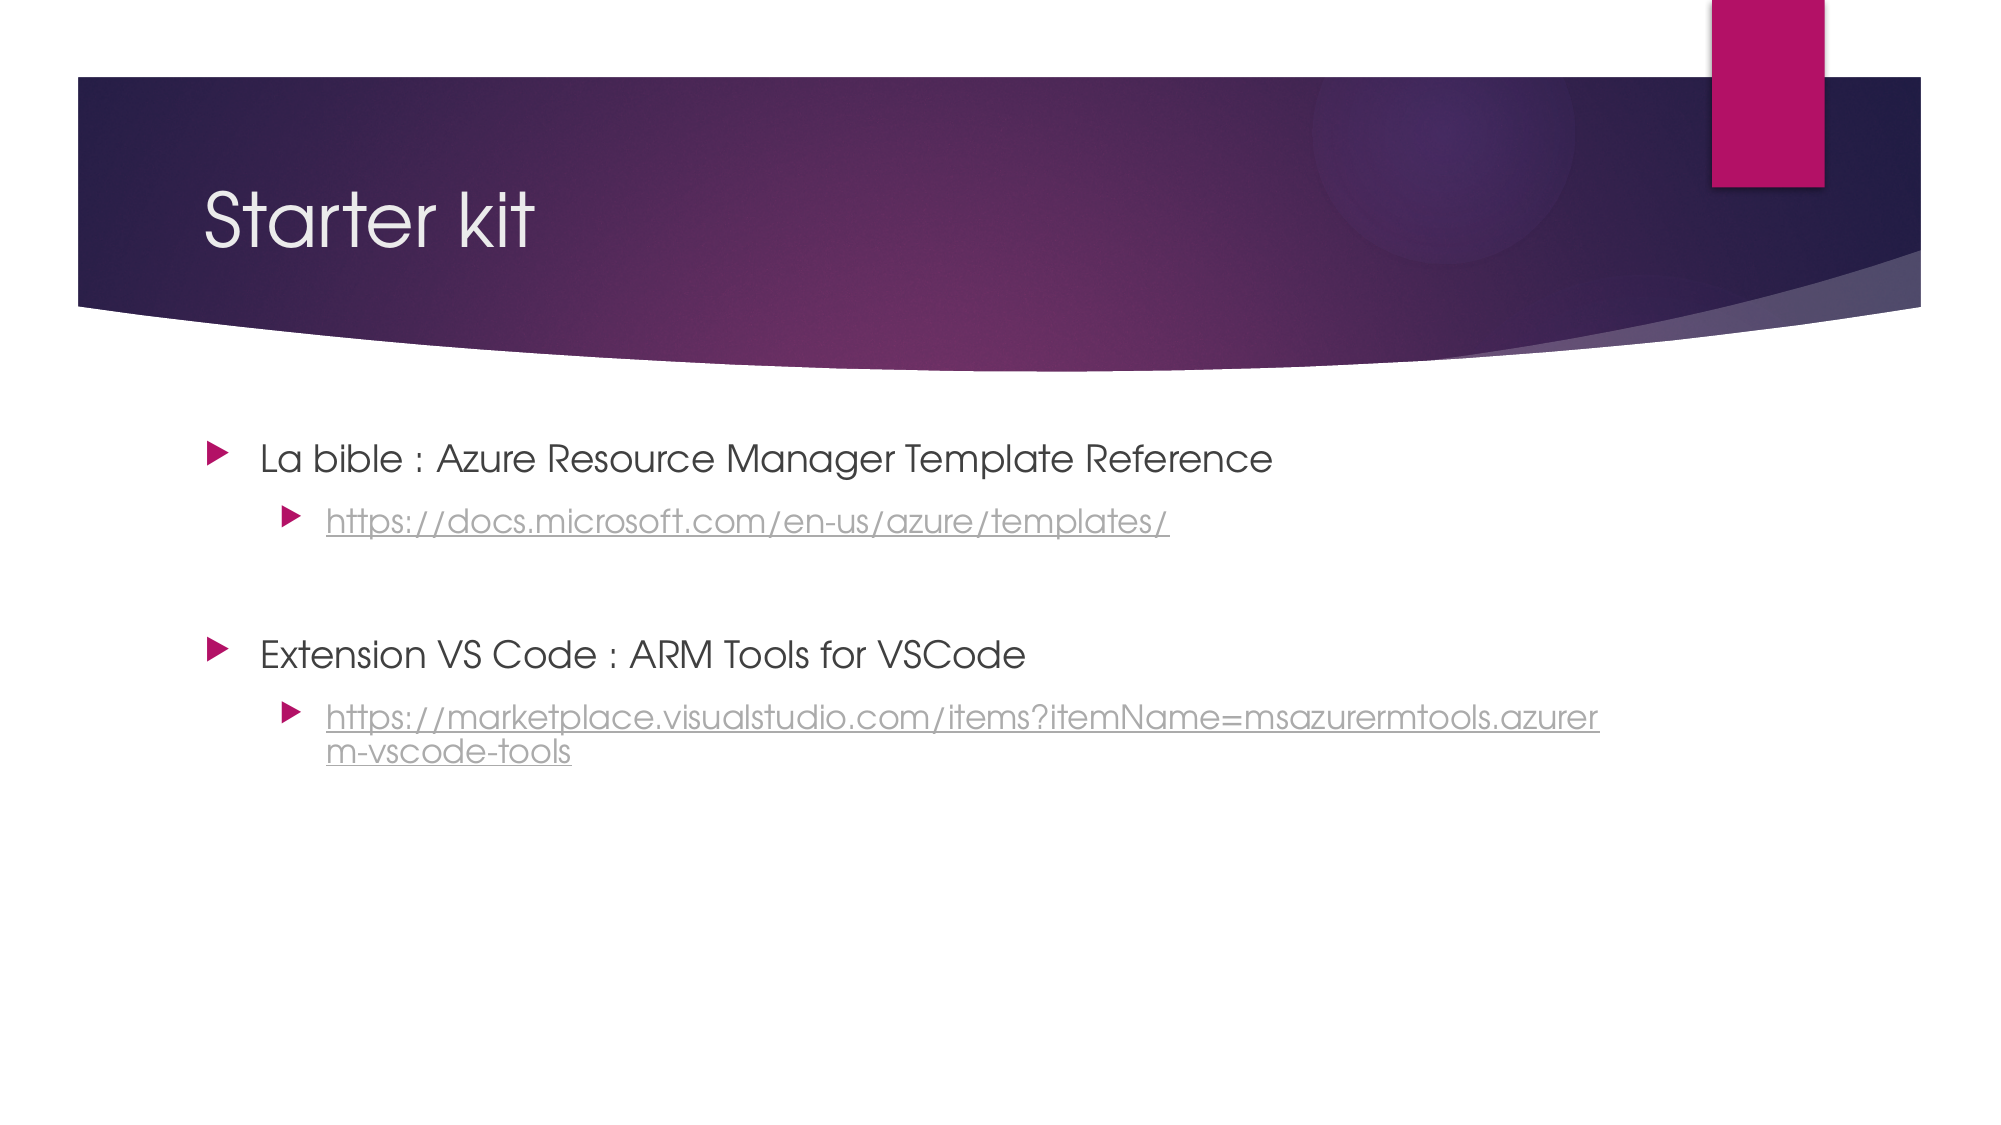

# Starter kit
La bible : Azure Resource Manager Template Reference
https://docs.microsoft.com/en-us/azure/templates/

Extension VS Code : ARM Tools for VSCode
https://marketplace.visualstudio.com/items?itemName=msazurermtools.azurerm-vscode-tools